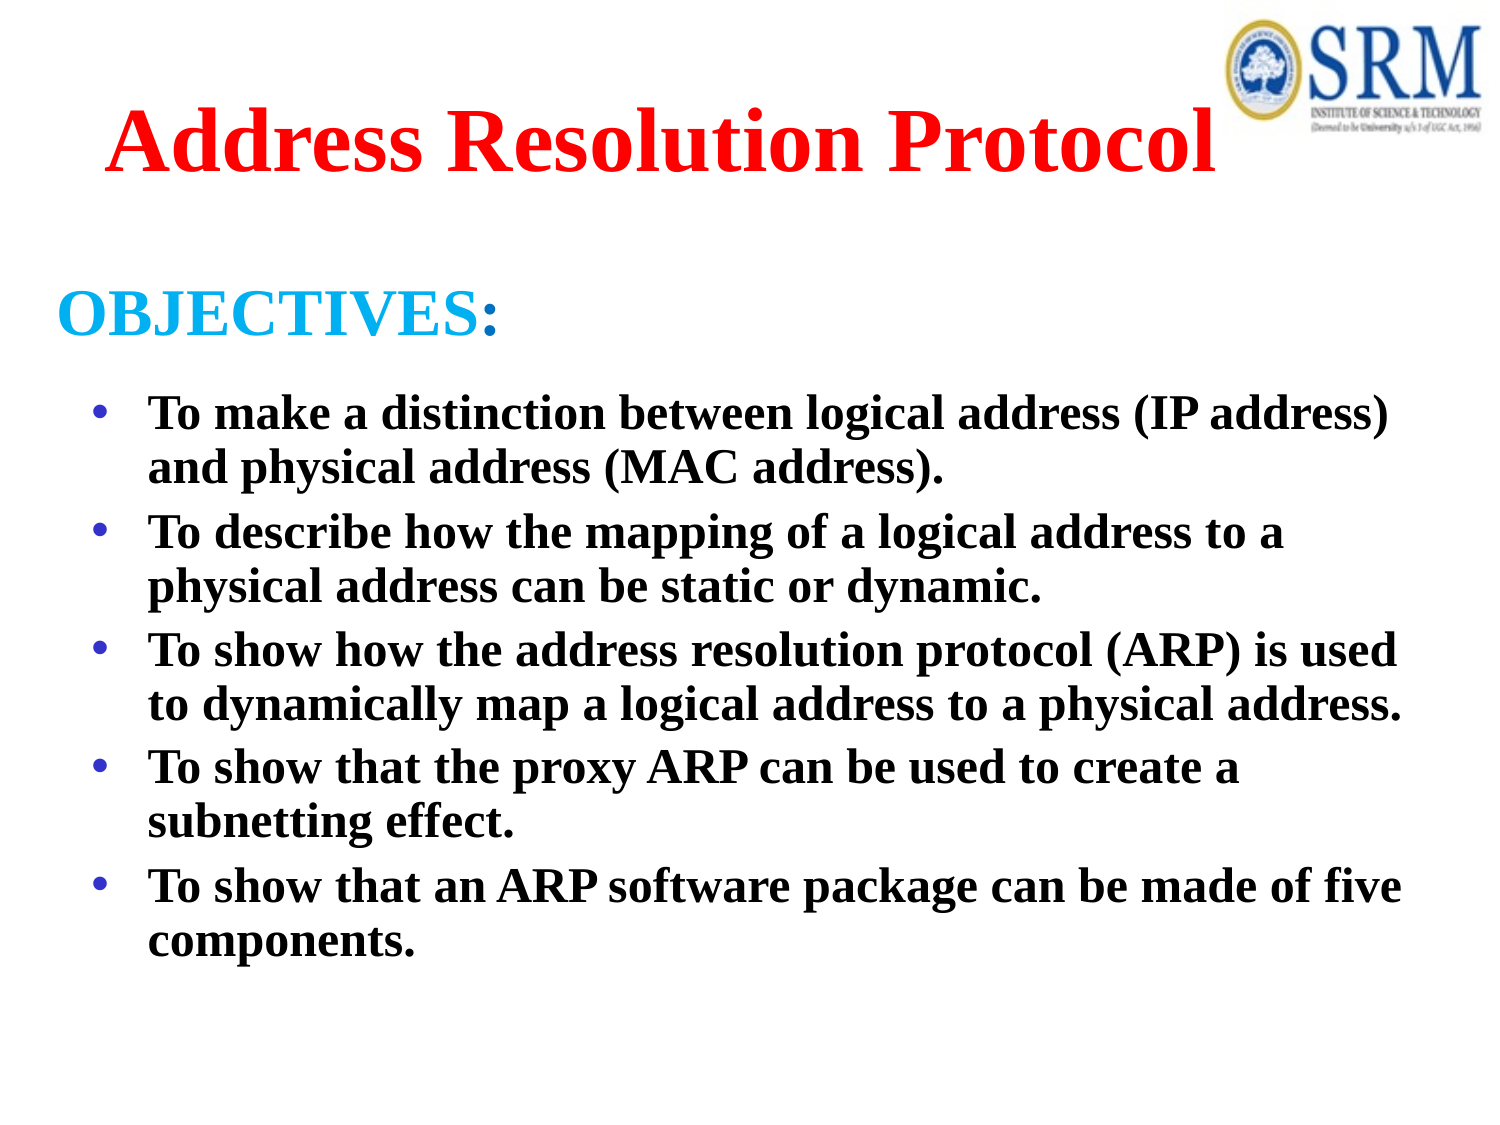

Address Resolution Protocol
# OBJECTIVES:
To make a distinction between logical address (IP address) and physical address (MAC address).
To describe how the mapping of a logical address to a physical address can be static or dynamic.
To show how the address resolution protocol (ARP) is used to dynamically map a logical address to a physical address.
To show that the proxy ARP can be used to create a subnetting effect.
To show that an ARP software package can be made of five components.